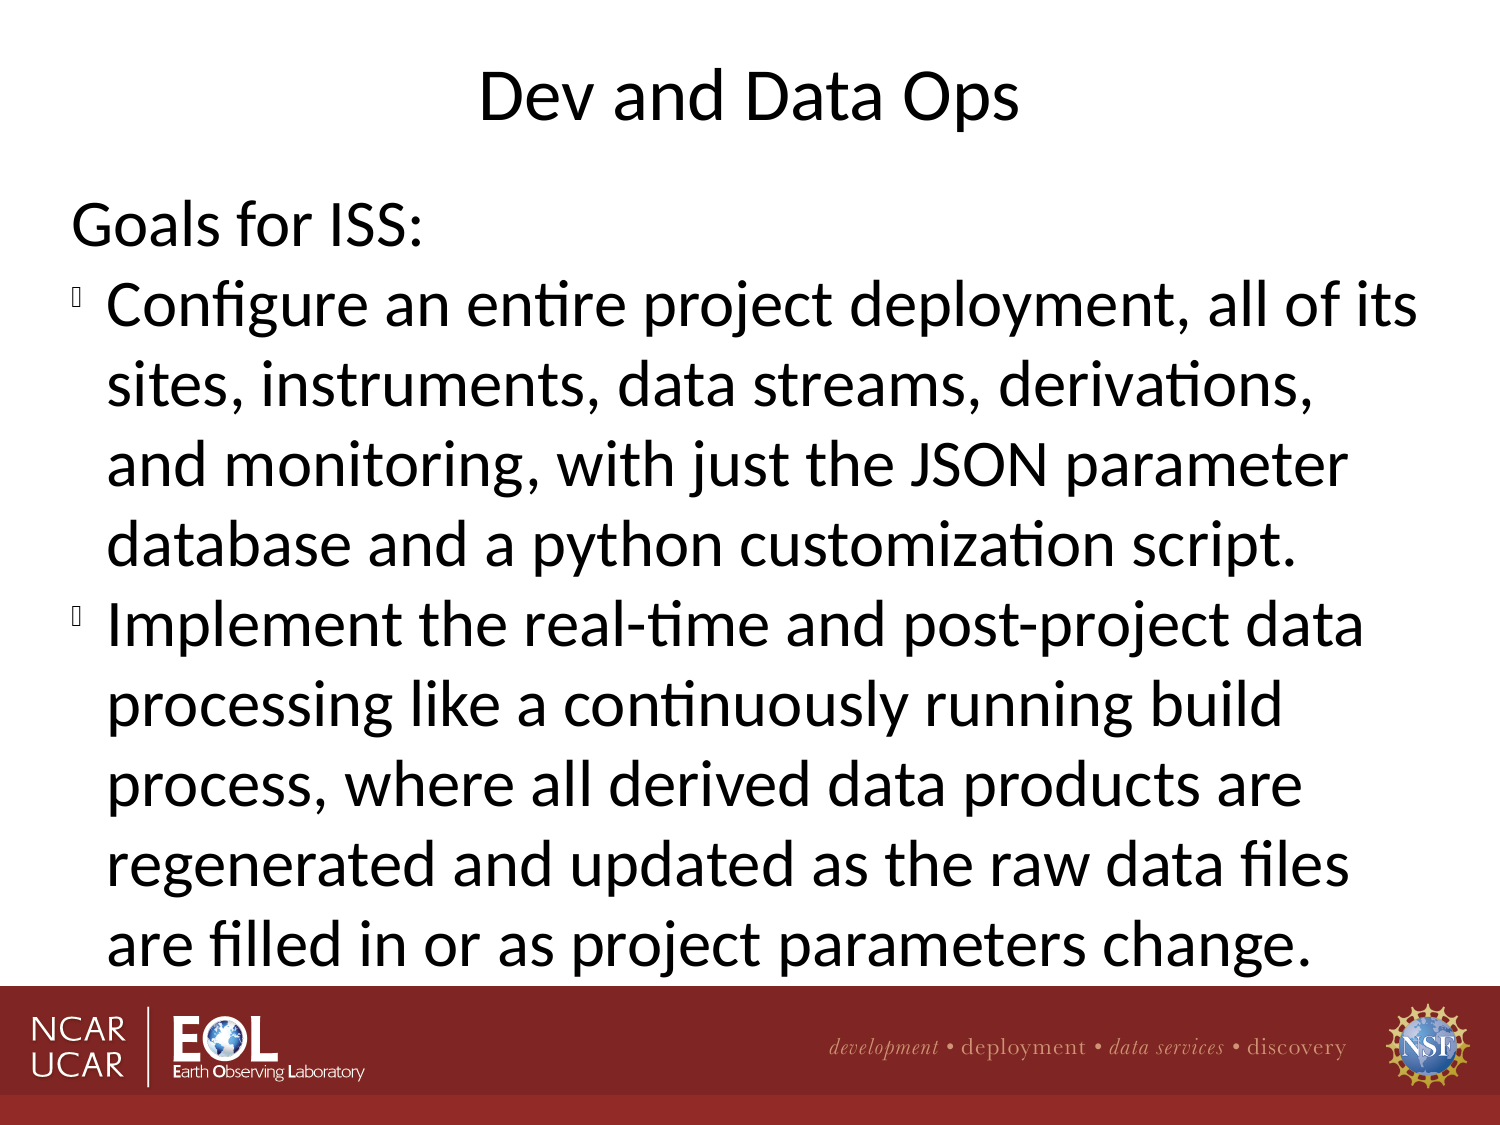

Dev and Data Ops
Goals for ISS:
Configure an entire project deployment, all of its sites, instruments, data streams, derivations, and monitoring, with just the JSON parameter database and a python customization script.
Implement the real-time and post-project data processing like a continuously running build process, where all derived data products are regenerated and updated as the raw data files are filled in or as project parameters change.